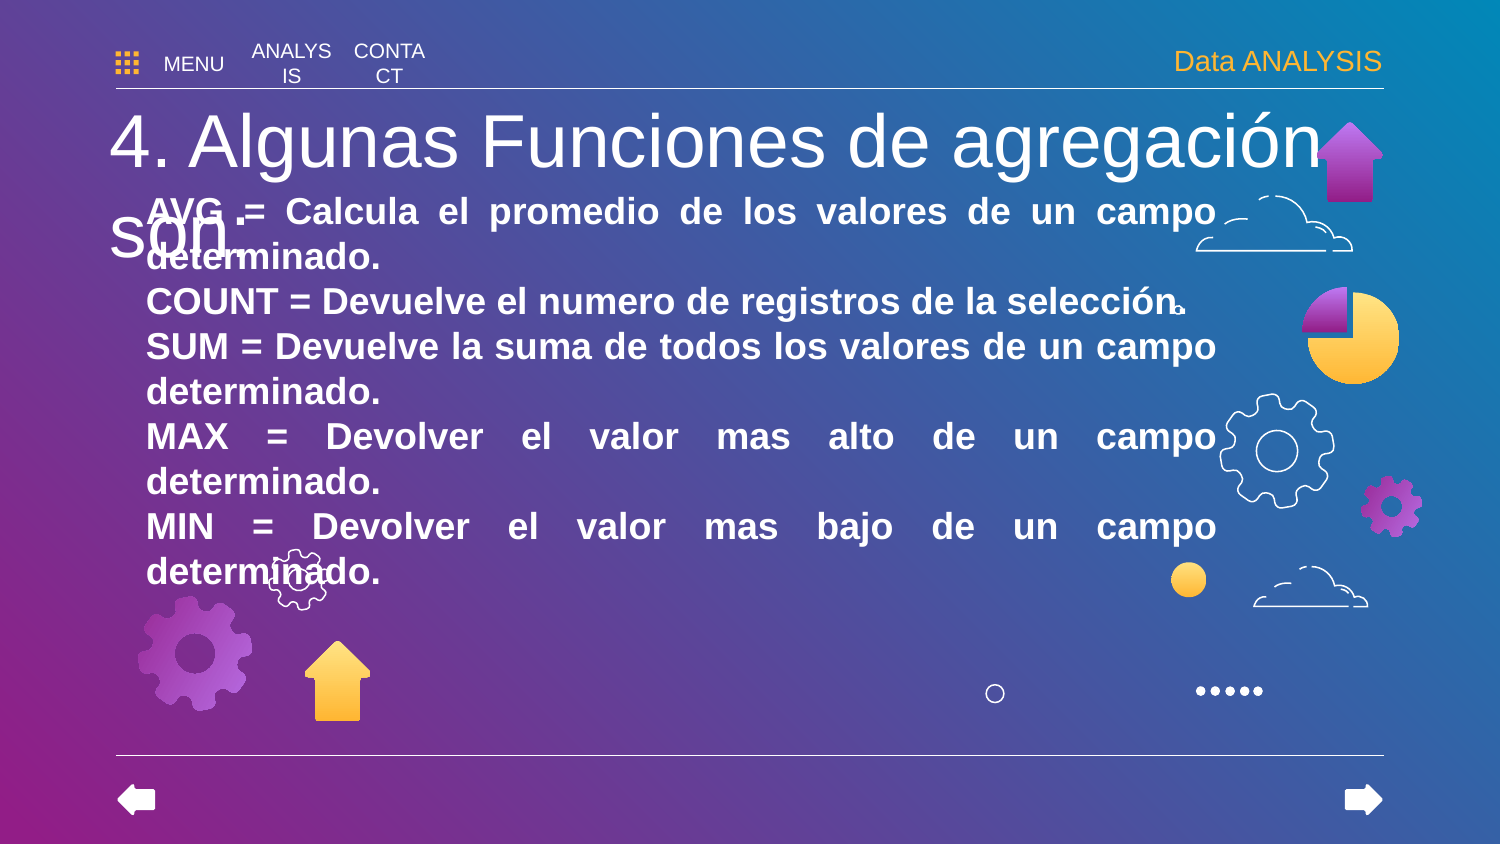

Data ANALYSIS
MENU
ANALYSIS
CONTACT

4. Algunas Funciones de agregación son:

AVG = Calcula el promedio de los valores de un campo determinado.
COUNT = Devuelve el numero de registros de la selección.
SUM = Devuelve la suma de todos los valores de un campo determinado.
MAX = Devolver el valor mas alto de un campo determinado.
MIN = Devolver el valor mas bajo de un campo determinado.